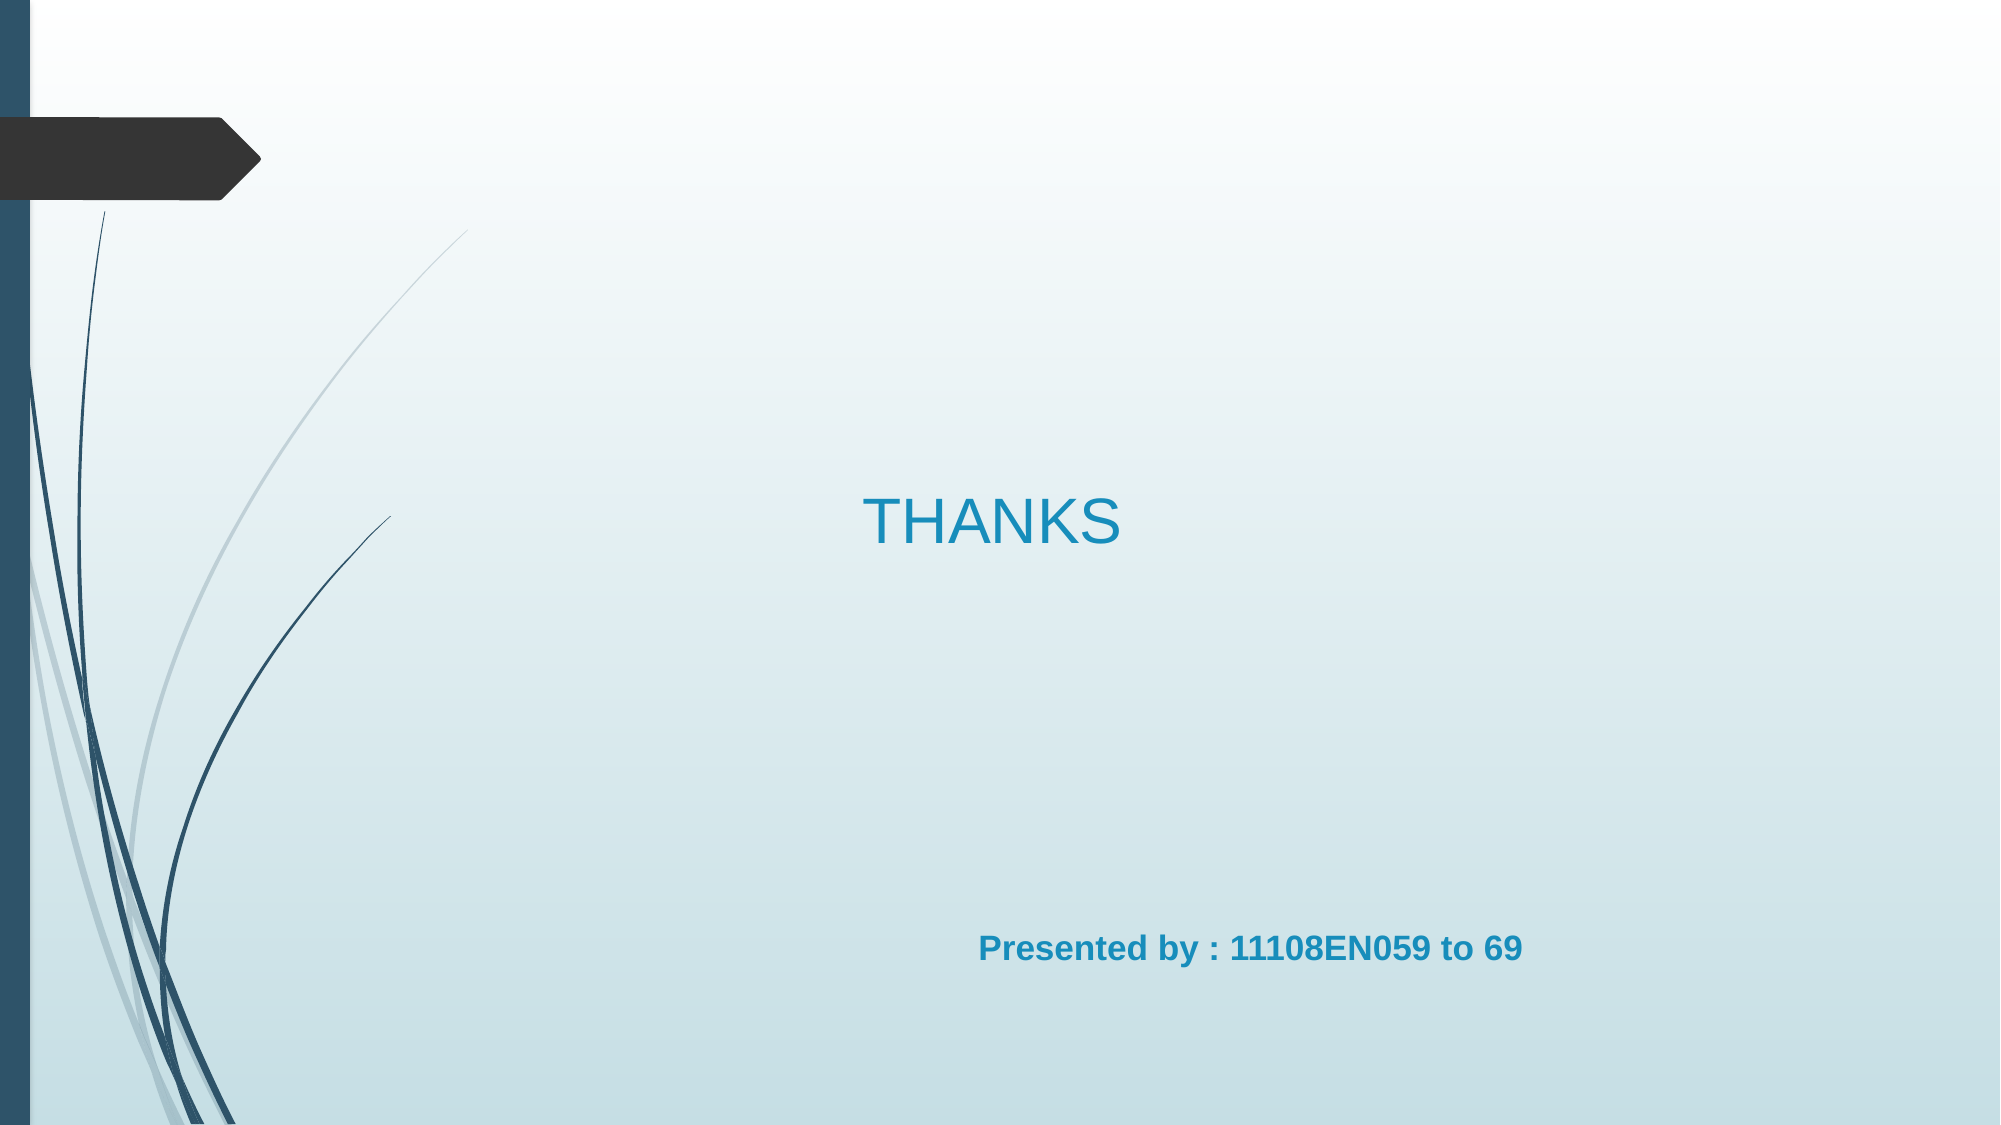

# THANKS Presented by : 11108EN059 to 69